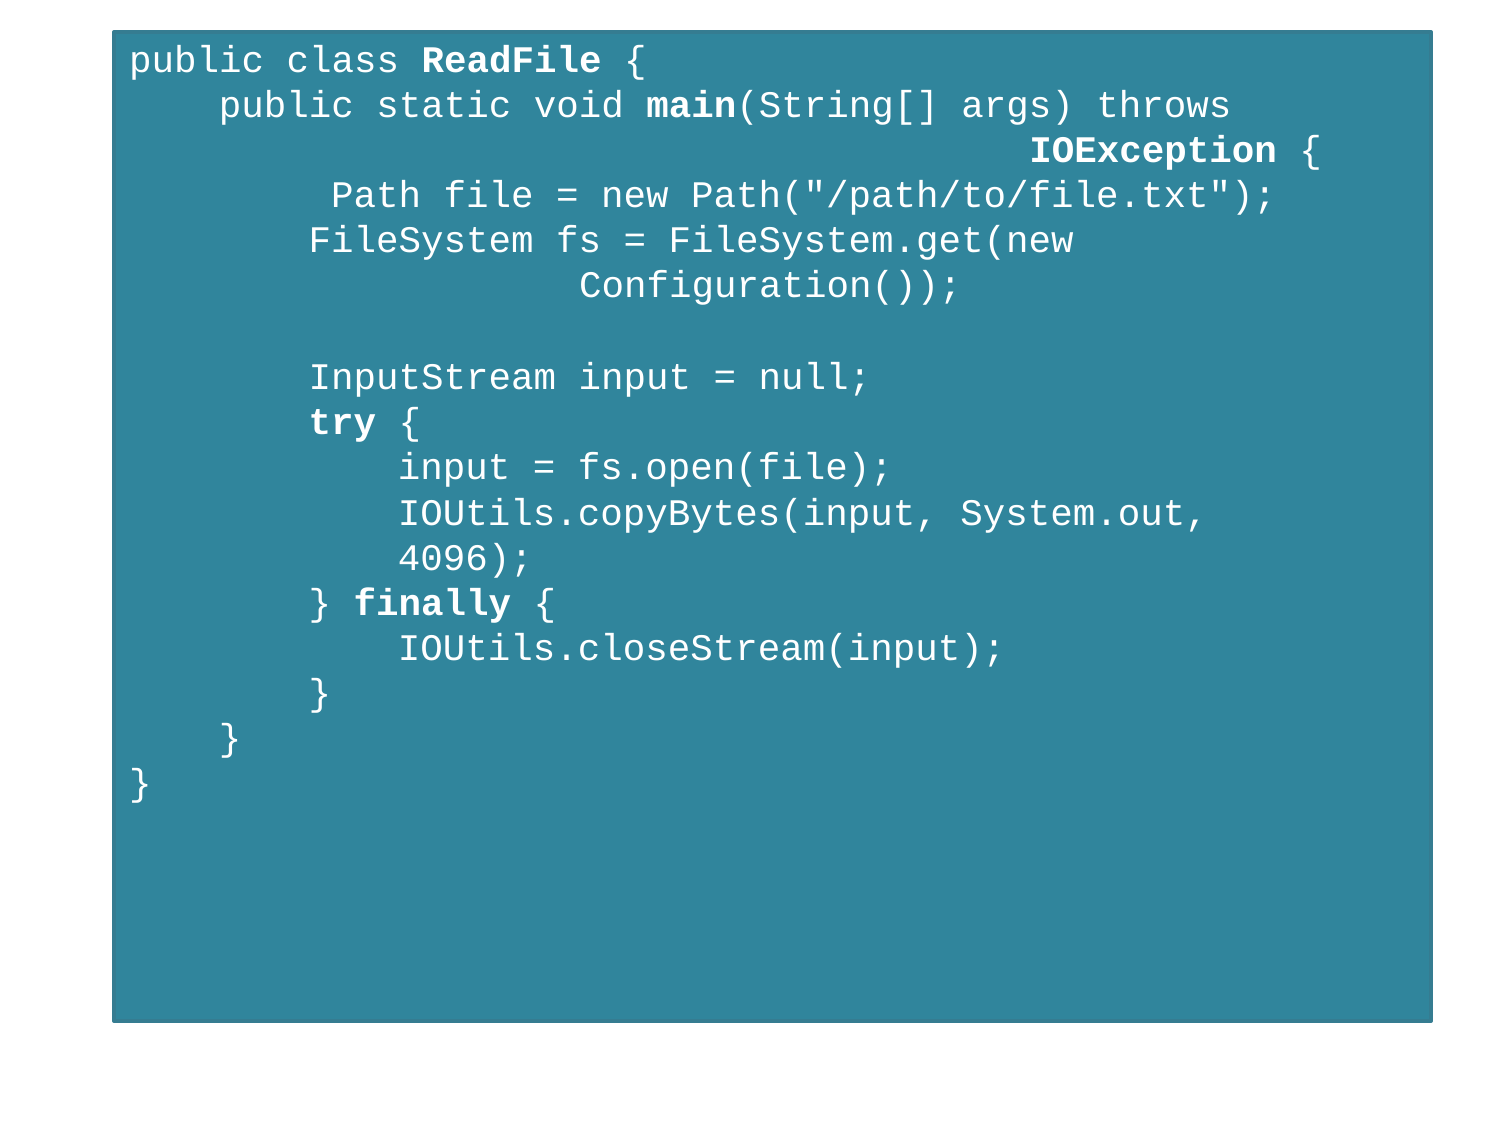

public class ReadFile {
public static void main(String[] args) throws
IOException {  Path file = new Path("/path/to/file.txt");  FileSystem fs = FileSystem.get(new
Configuration());

InputStream input = null;
try {
input = fs.open(file);
IOUtils.copyBytes(input, System.out, 4096);
} finally {
IOUtils.closeStream(input);
}
}
}